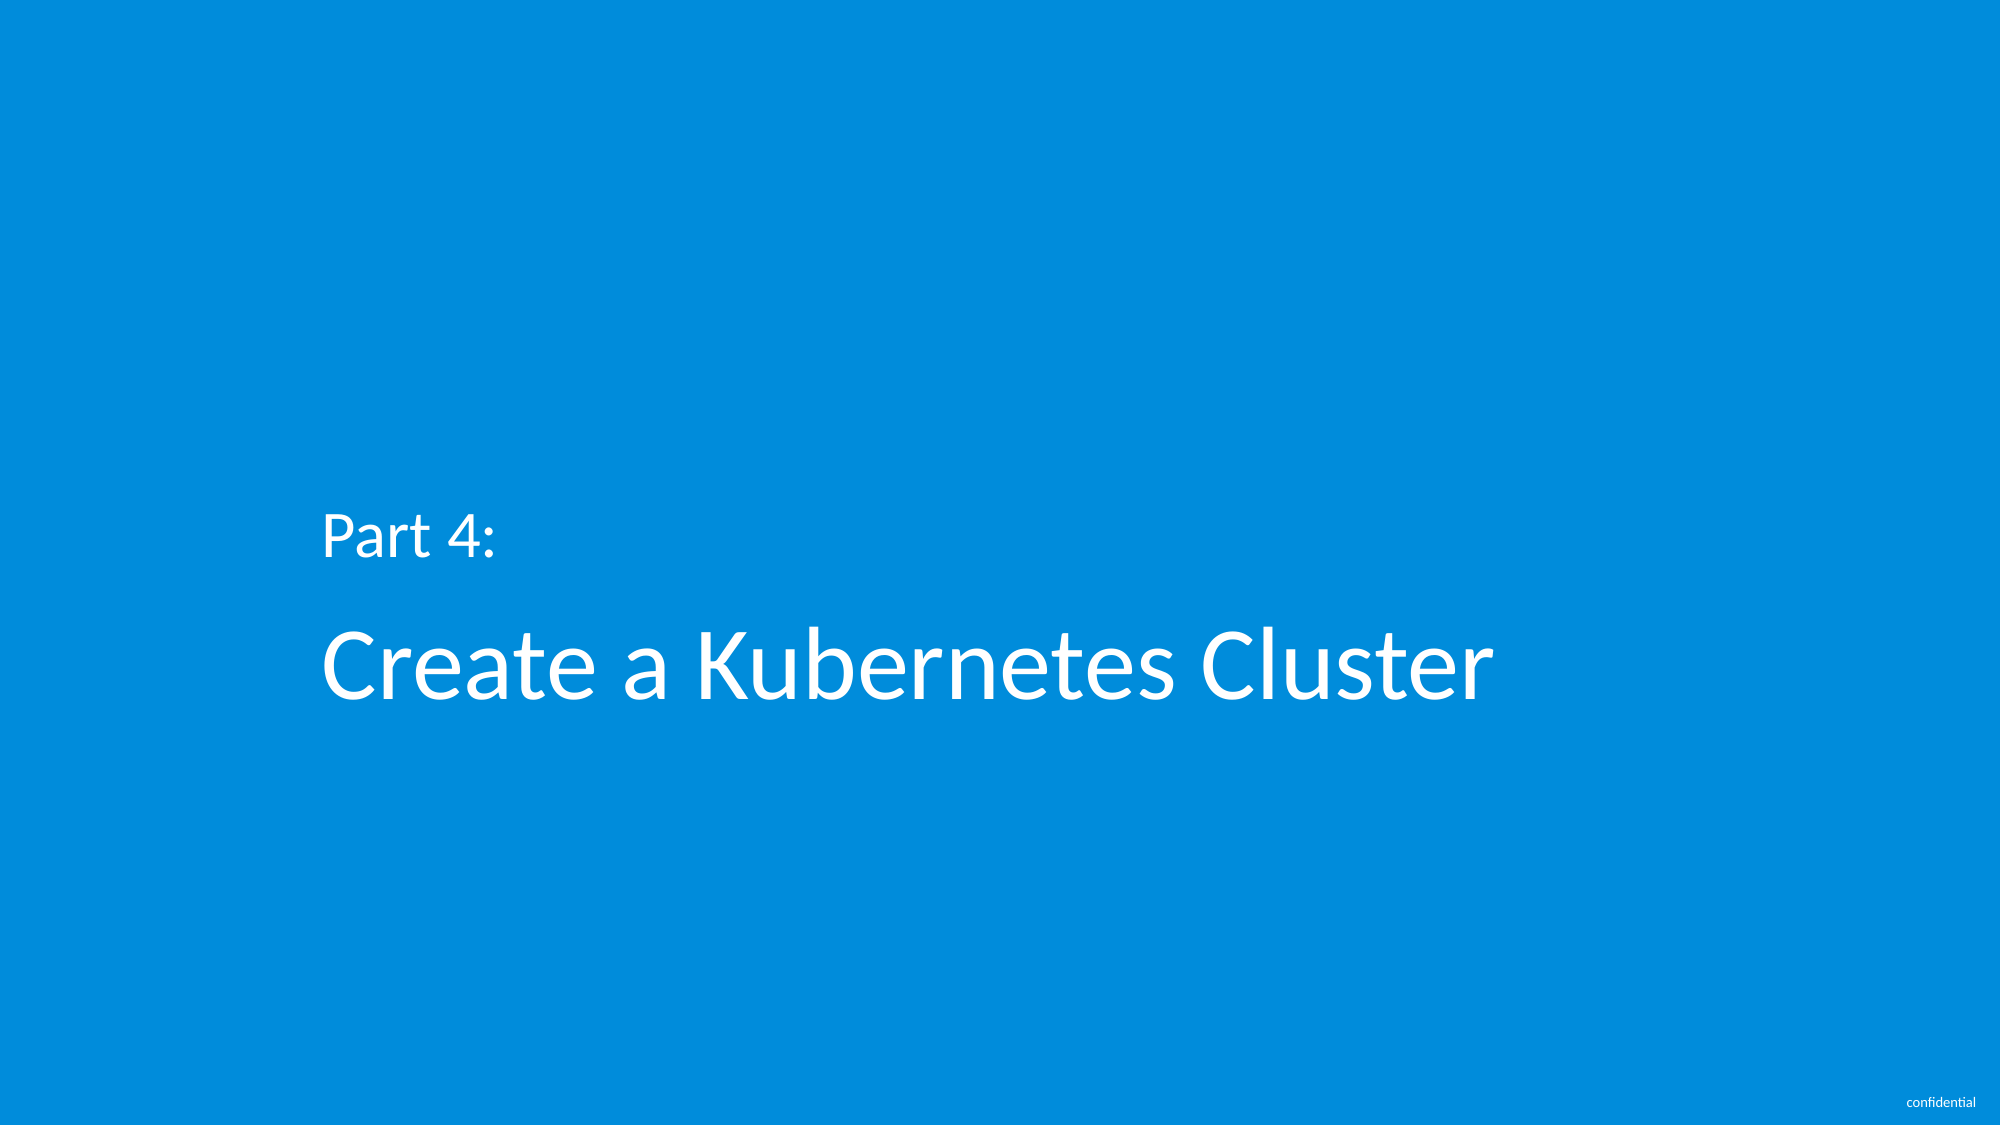

# Part 4: Create a Kubernetes Cluster